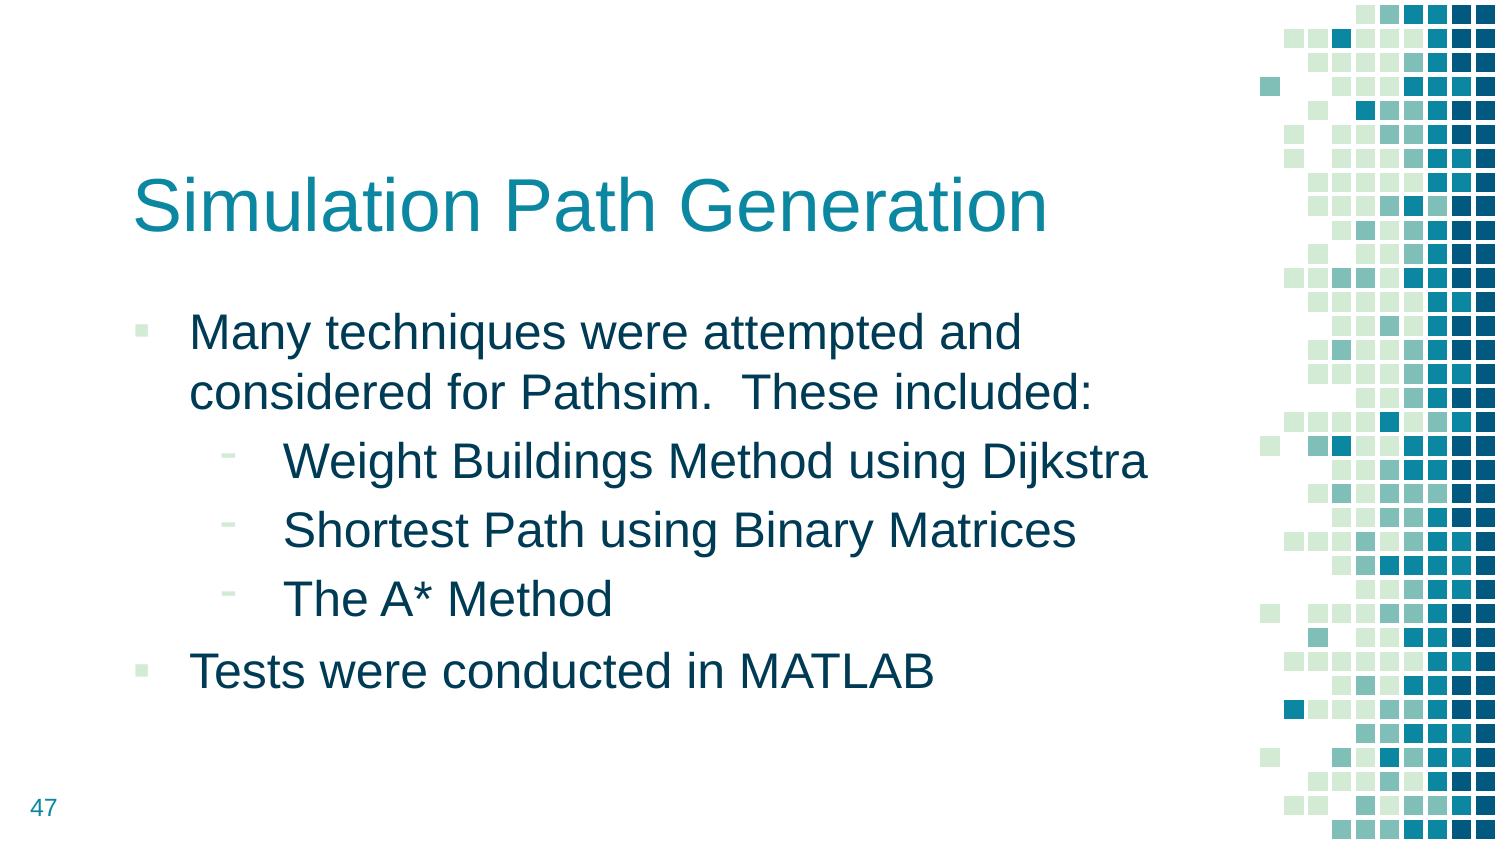

# Simulation Path Generation
Many techniques were attempted and considered for Pathsim.  These included:
Weight Buildings Method using Dijkstra
Shortest Path using Binary Matrices
The A* Method
Tests were conducted in MATLAB
47